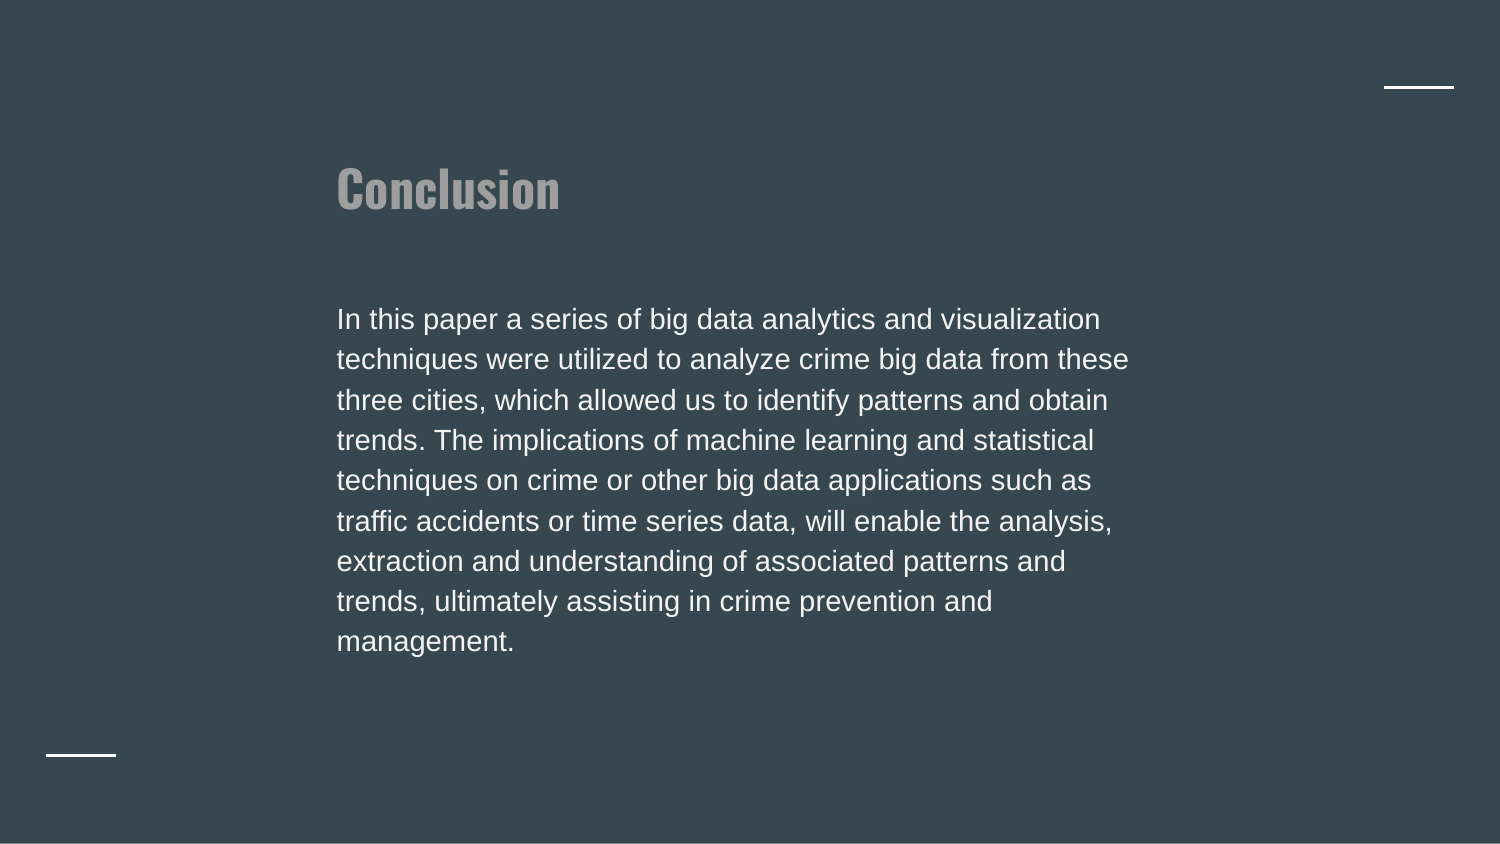

# Conclusion
In this paper a series of big data analytics and visualization techniques were utilized to analyze crime big data from these three cities, which allowed us to identify patterns and obtain trends. The implications of machine learning and statistical techniques on crime or other big data applications such as traffic accidents or time series data, will enable the analysis, extraction and understanding of associated patterns and trends, ultimately assisting in crime prevention and management.